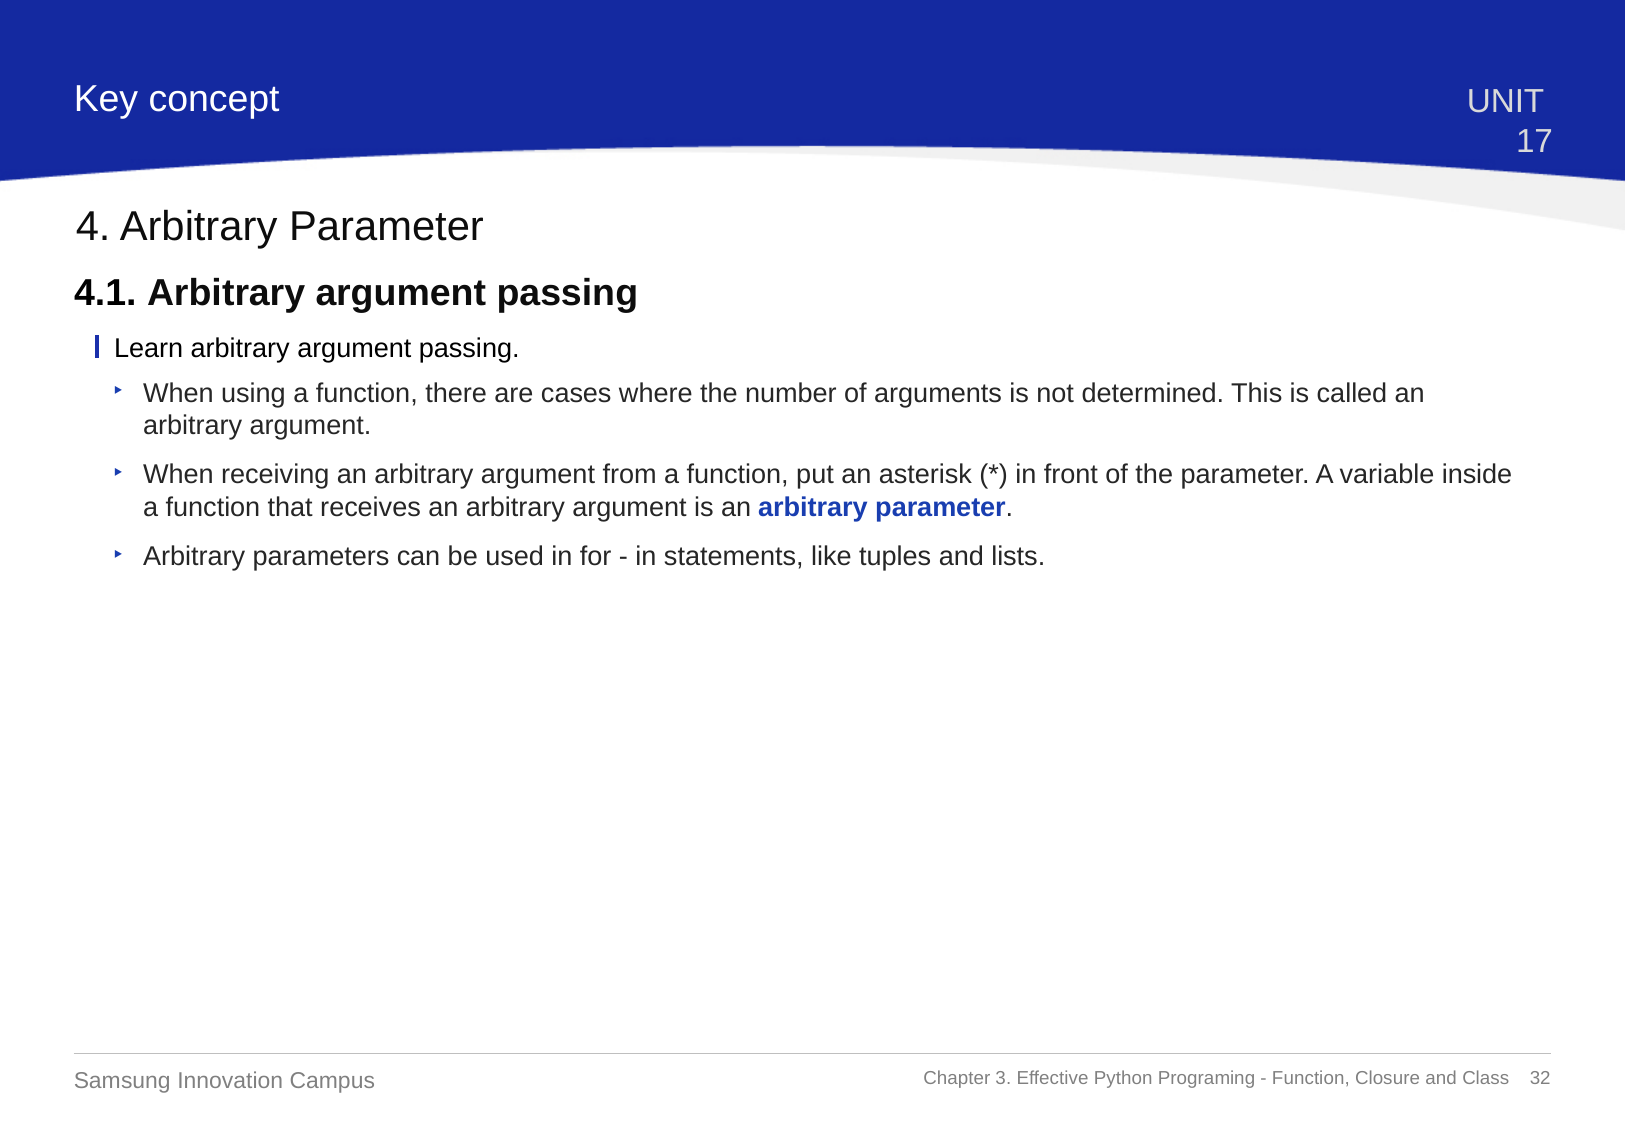

Key concept
UNIT  17
4. Arbitrary Parameter
4.1. Arbitrary argument passing
Learn arbitrary argument passing.
When using a function, there are cases where the number of arguments is not determined. This is called an arbitrary argument.
When receiving an arbitrary argument from a function, put an asterisk (*) in front of the parameter. A variable inside a function that receives an arbitrary argument is an arbitrary parameter.
Arbitrary parameters can be used in for - in statements, like tuples and lists.